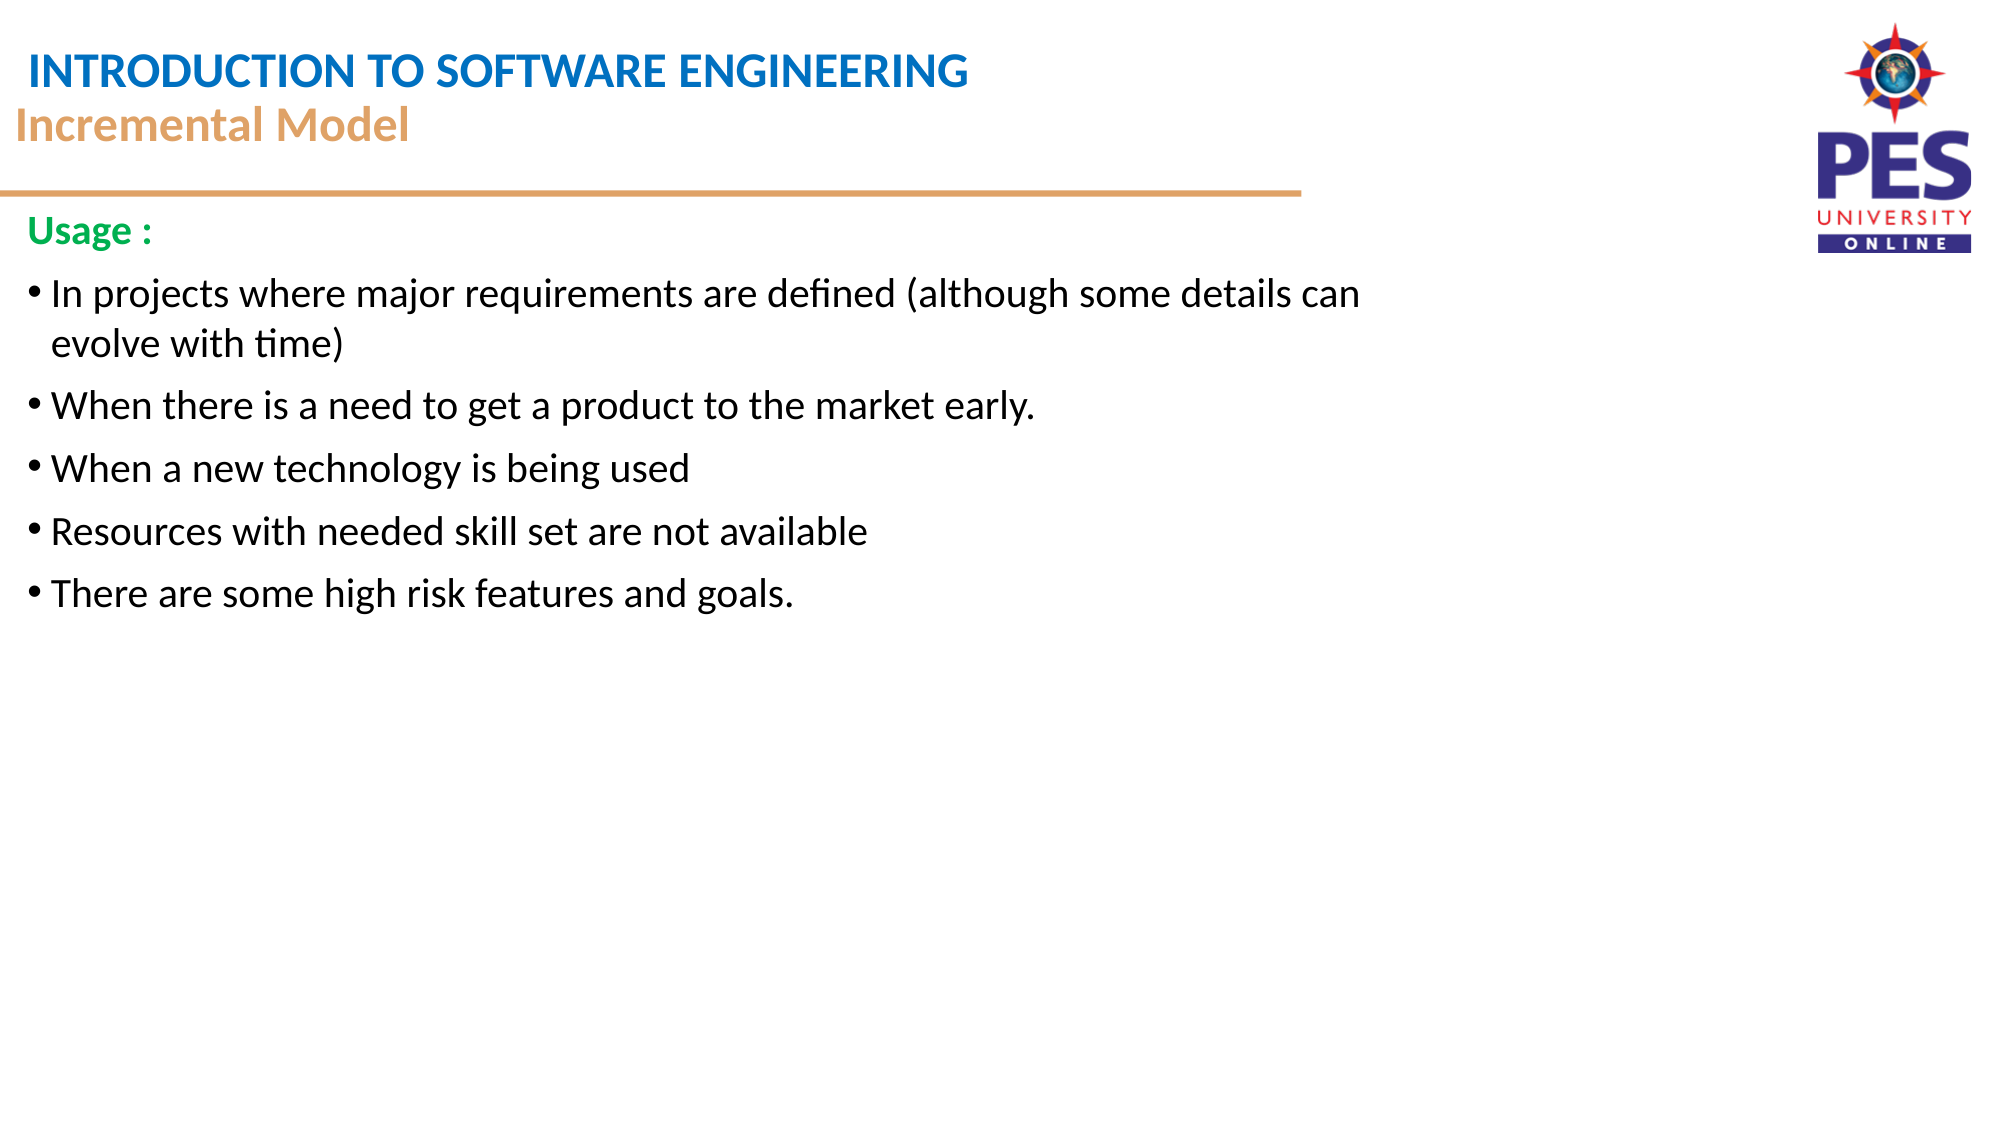

Incremental Model
Usage :
In projects where major requirements are defined (although some details can evolve with time)
When there is a need to get a product to the market early.
When a new technology is being used
Resources with needed skill set are not available
There are some high risk features and goals.